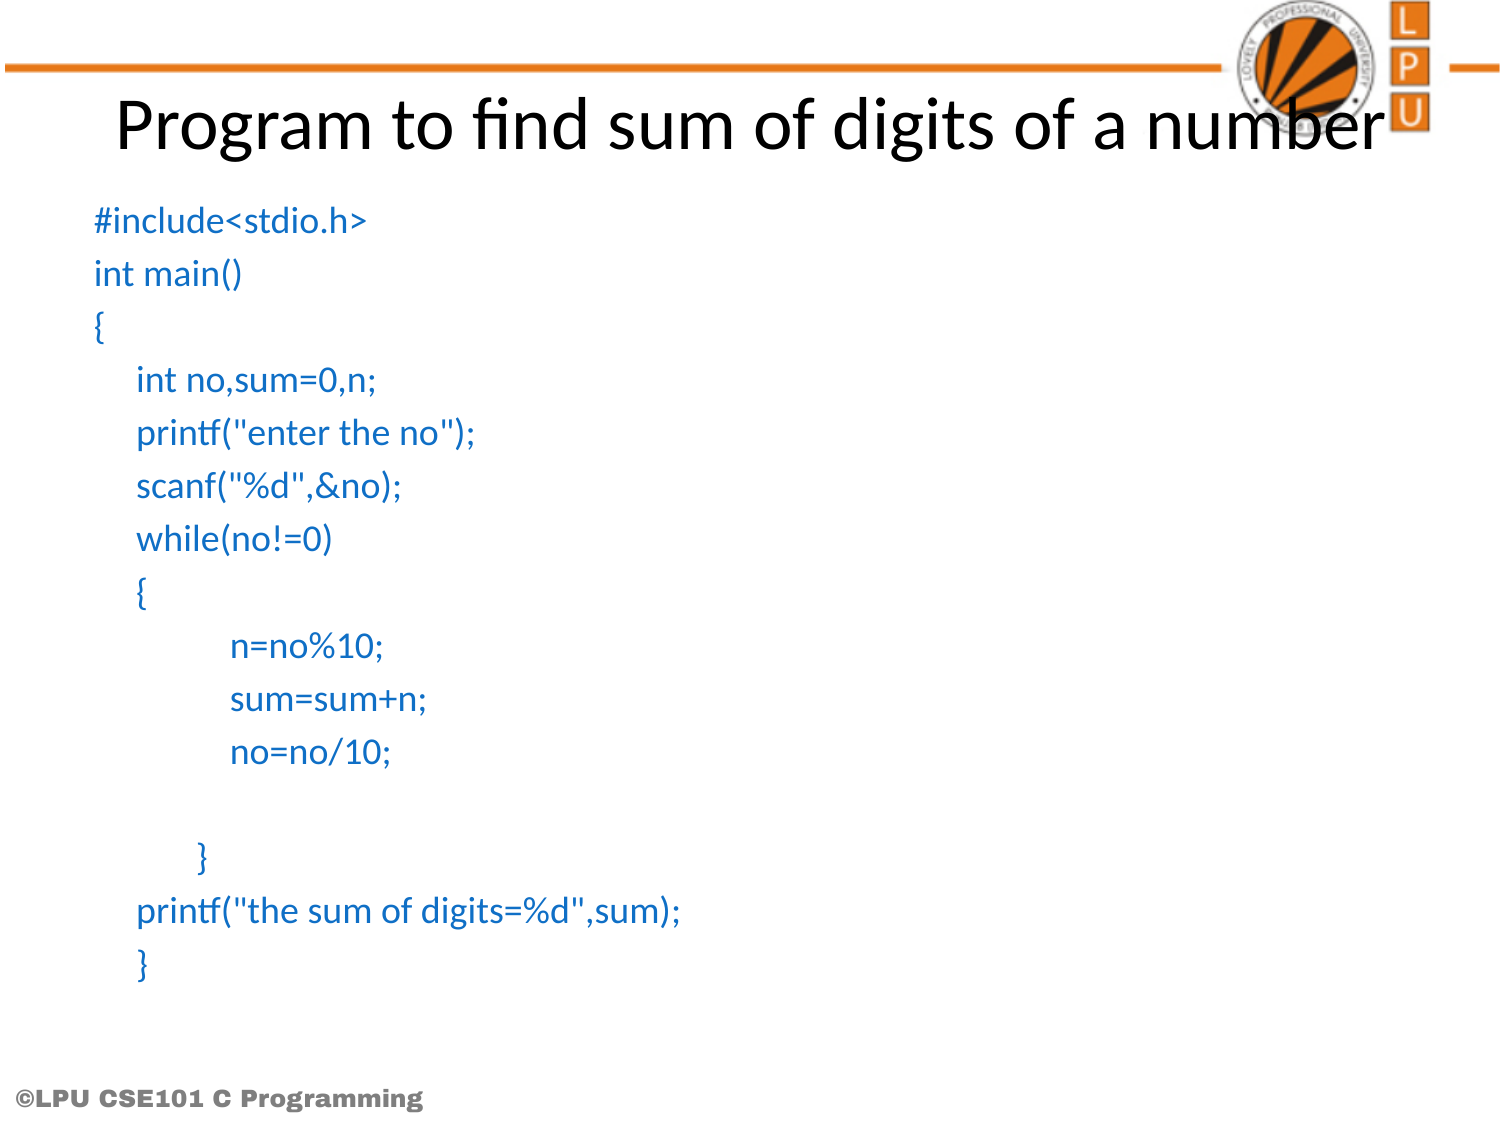

# Program to find sum of digits of a number
#include<stdio.h>
int main()
{
     int no,sum=0,n;
     printf("enter the no");
     scanf("%d",&no);
     while(no!=0)
     {
                n=no%10;
                sum=sum+n;
                no=no/10;

            }
     printf("the sum of digits=%d",sum);
     }